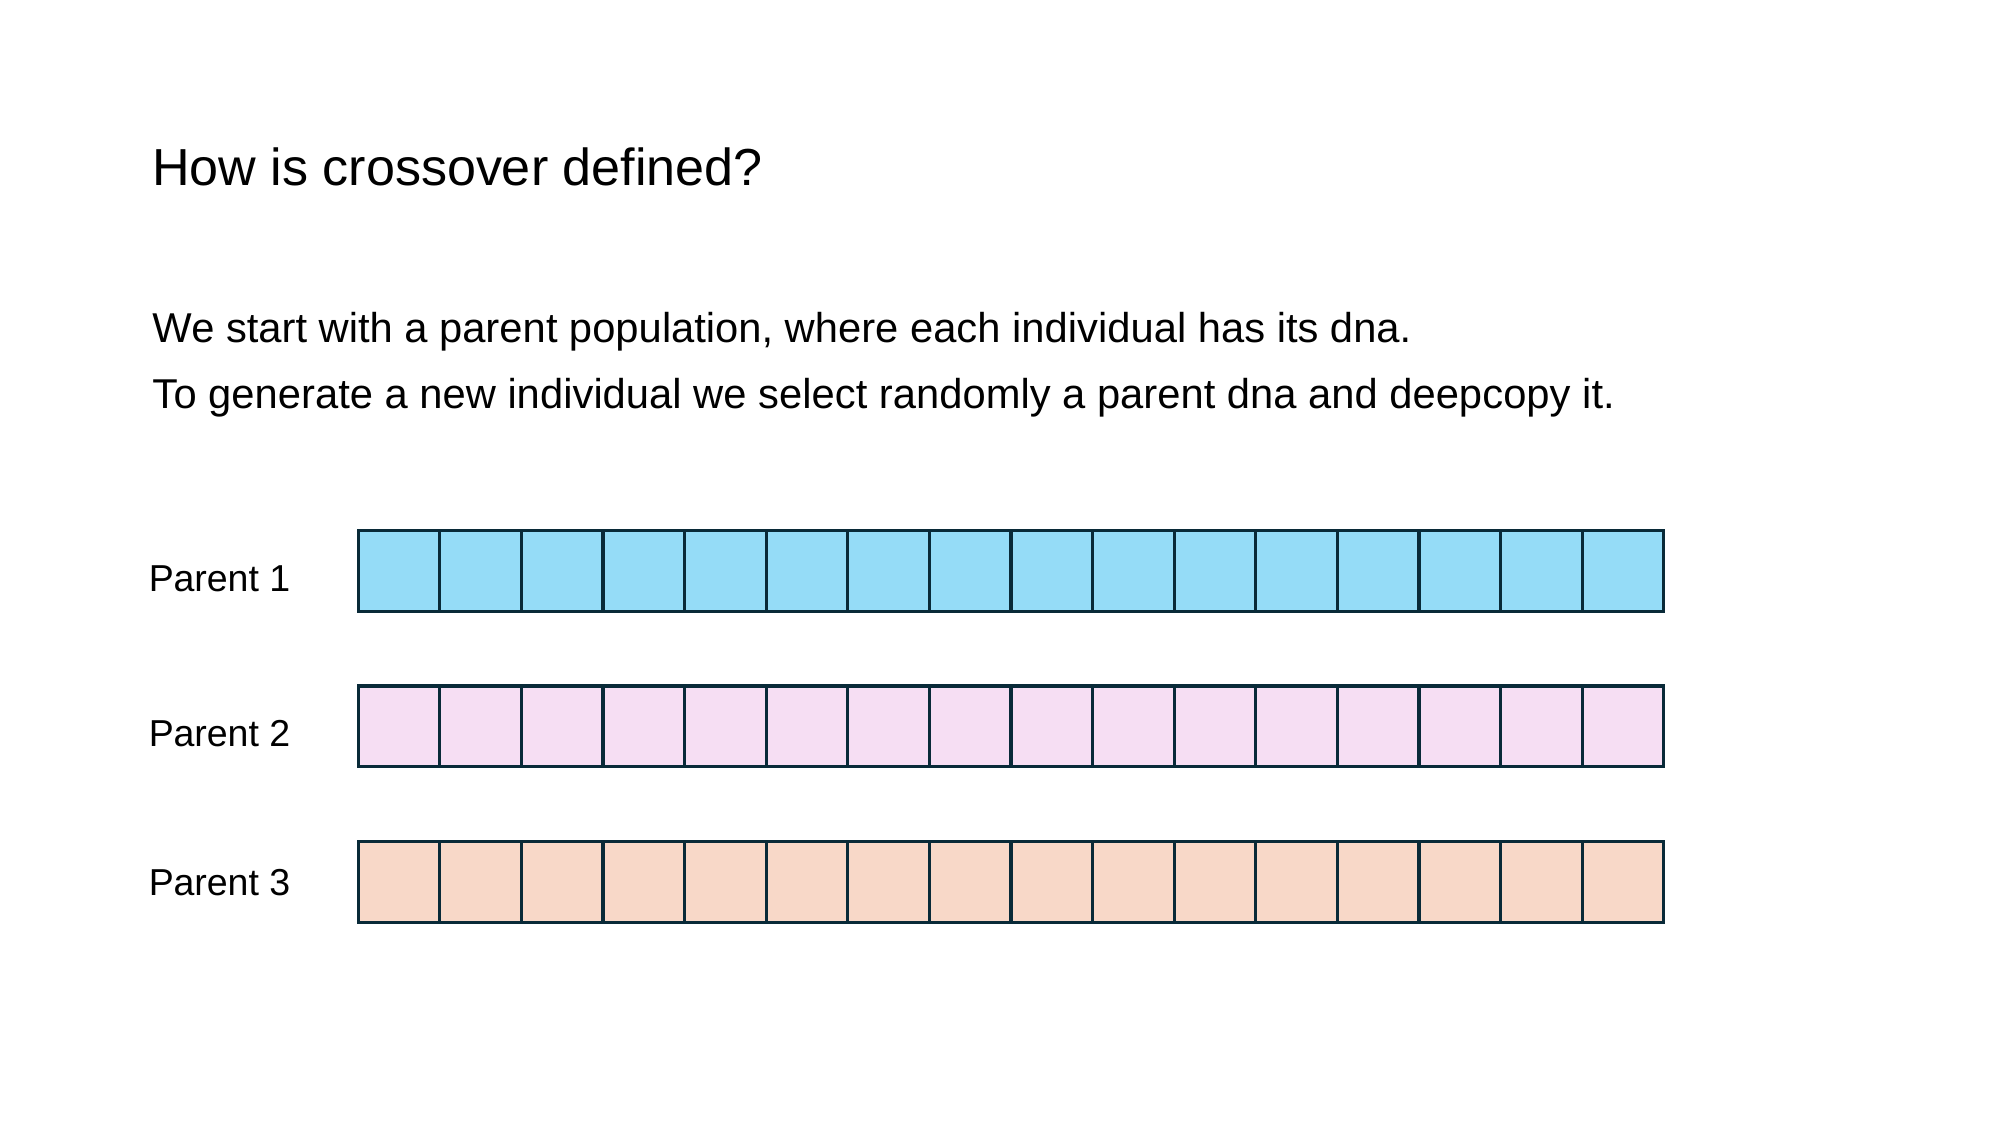

# How is crossover defined?
We start with a parent population, where each individual has its dna.
To generate a new individual we select randomly a parent dna and deepcopy it.

Parent 1

Parent 2

Parent 3